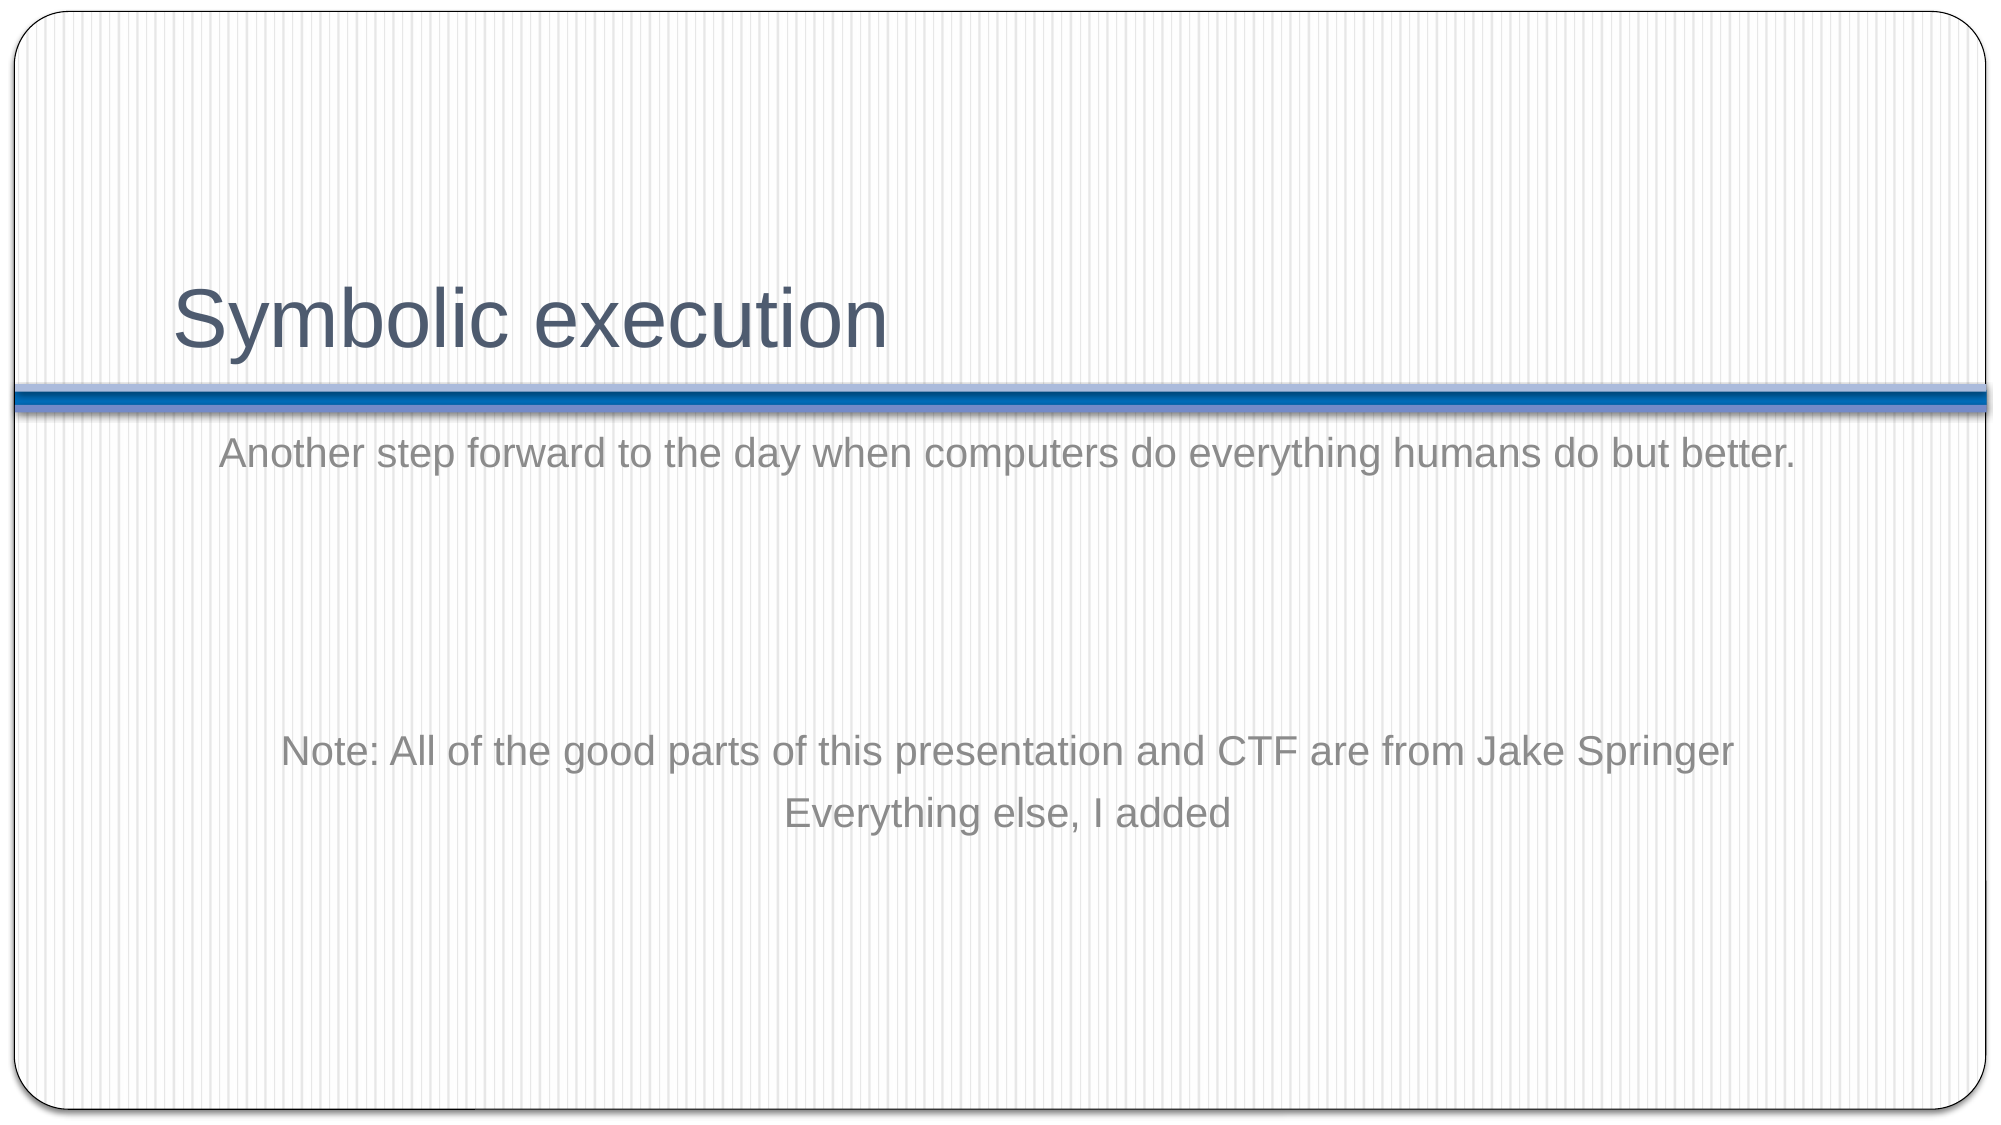

# Symbolic execution
Another step forward to the day when computers do everything humans do but better.

Note: All of the good parts of this presentation and CTF are from Jake Springer
Everything else, I added